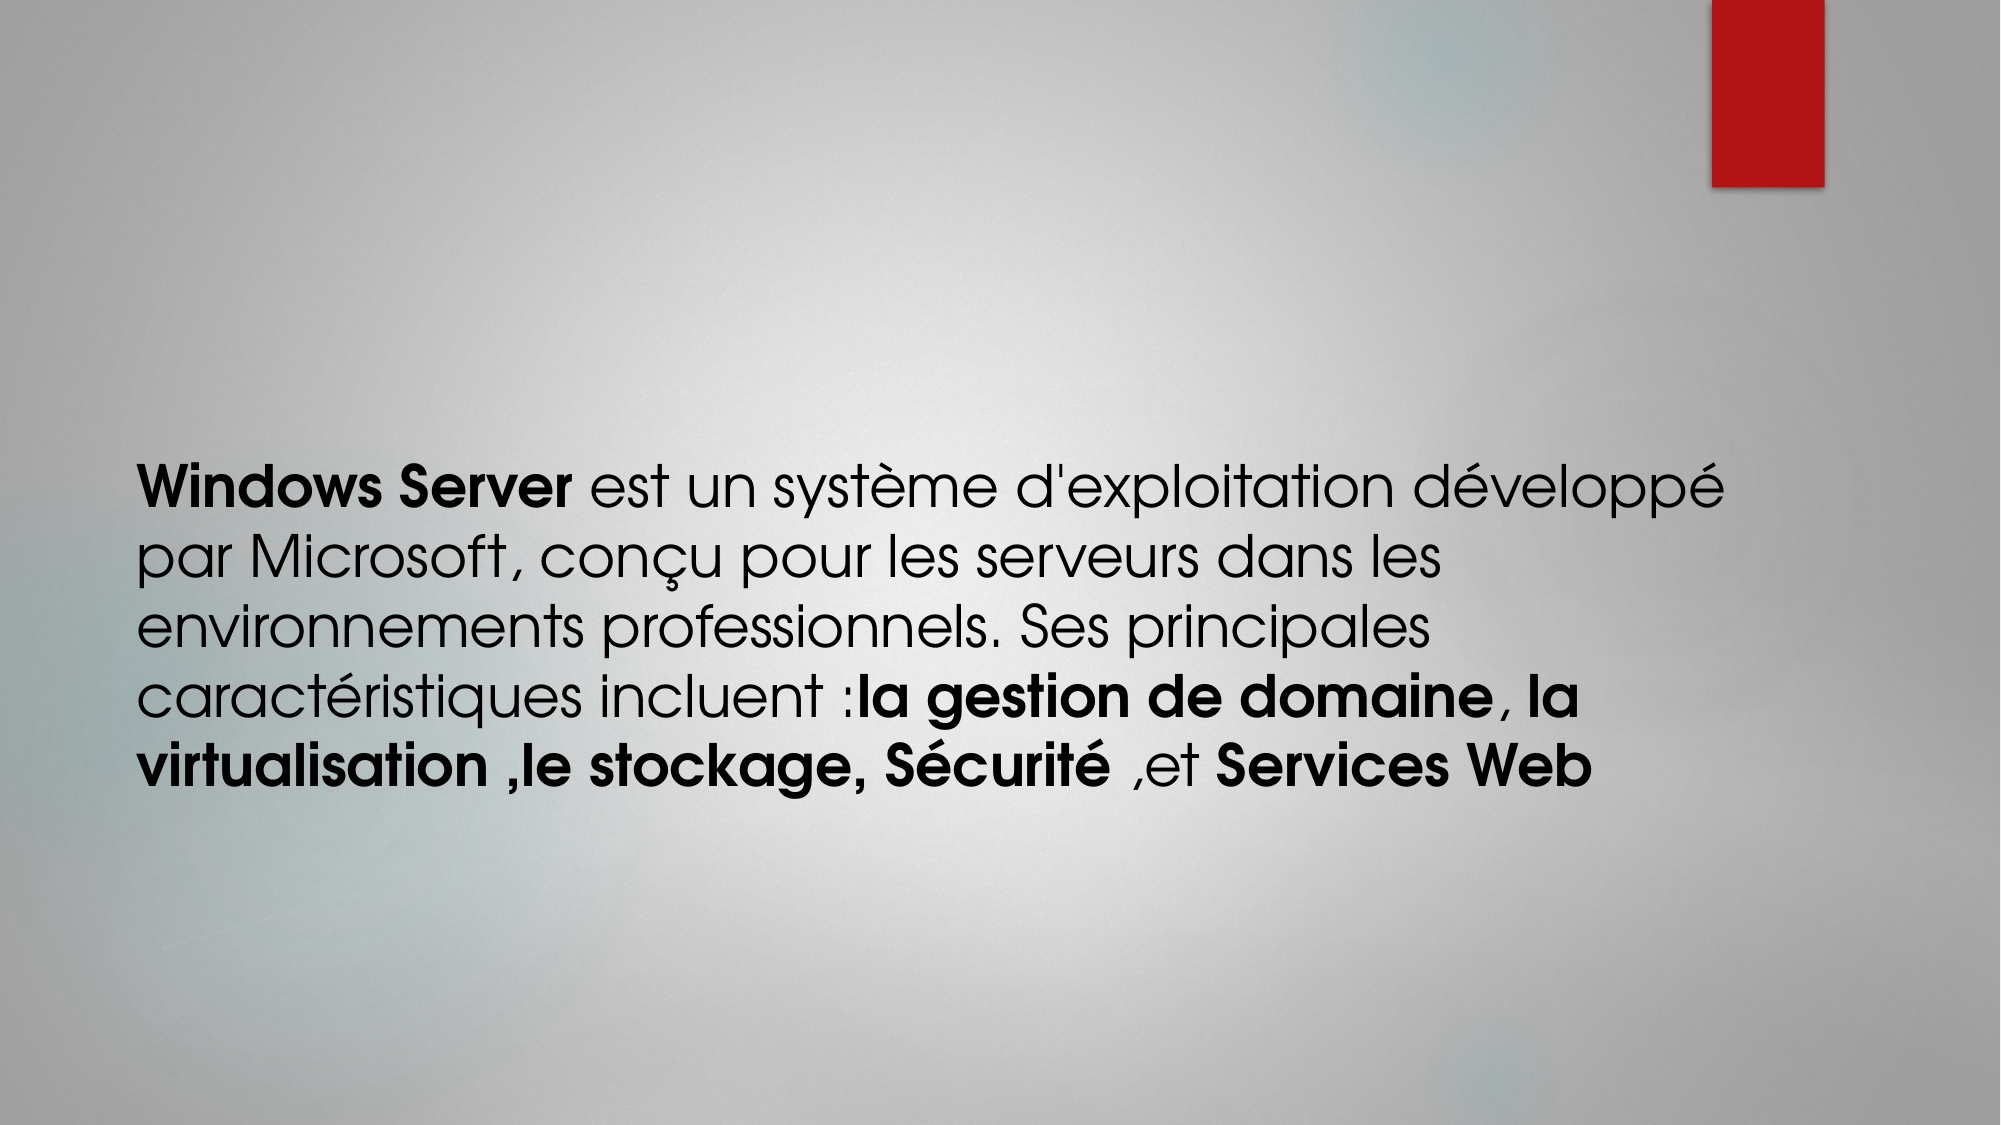

Windows Server est un système d'exploitation développé par Microsoft, conçu pour les serveurs dans les environnements professionnels. Ses principales caractéristiques incluent :la gestion de domaine, la virtualisation ,le stockage, Sécurité ,et Services Web